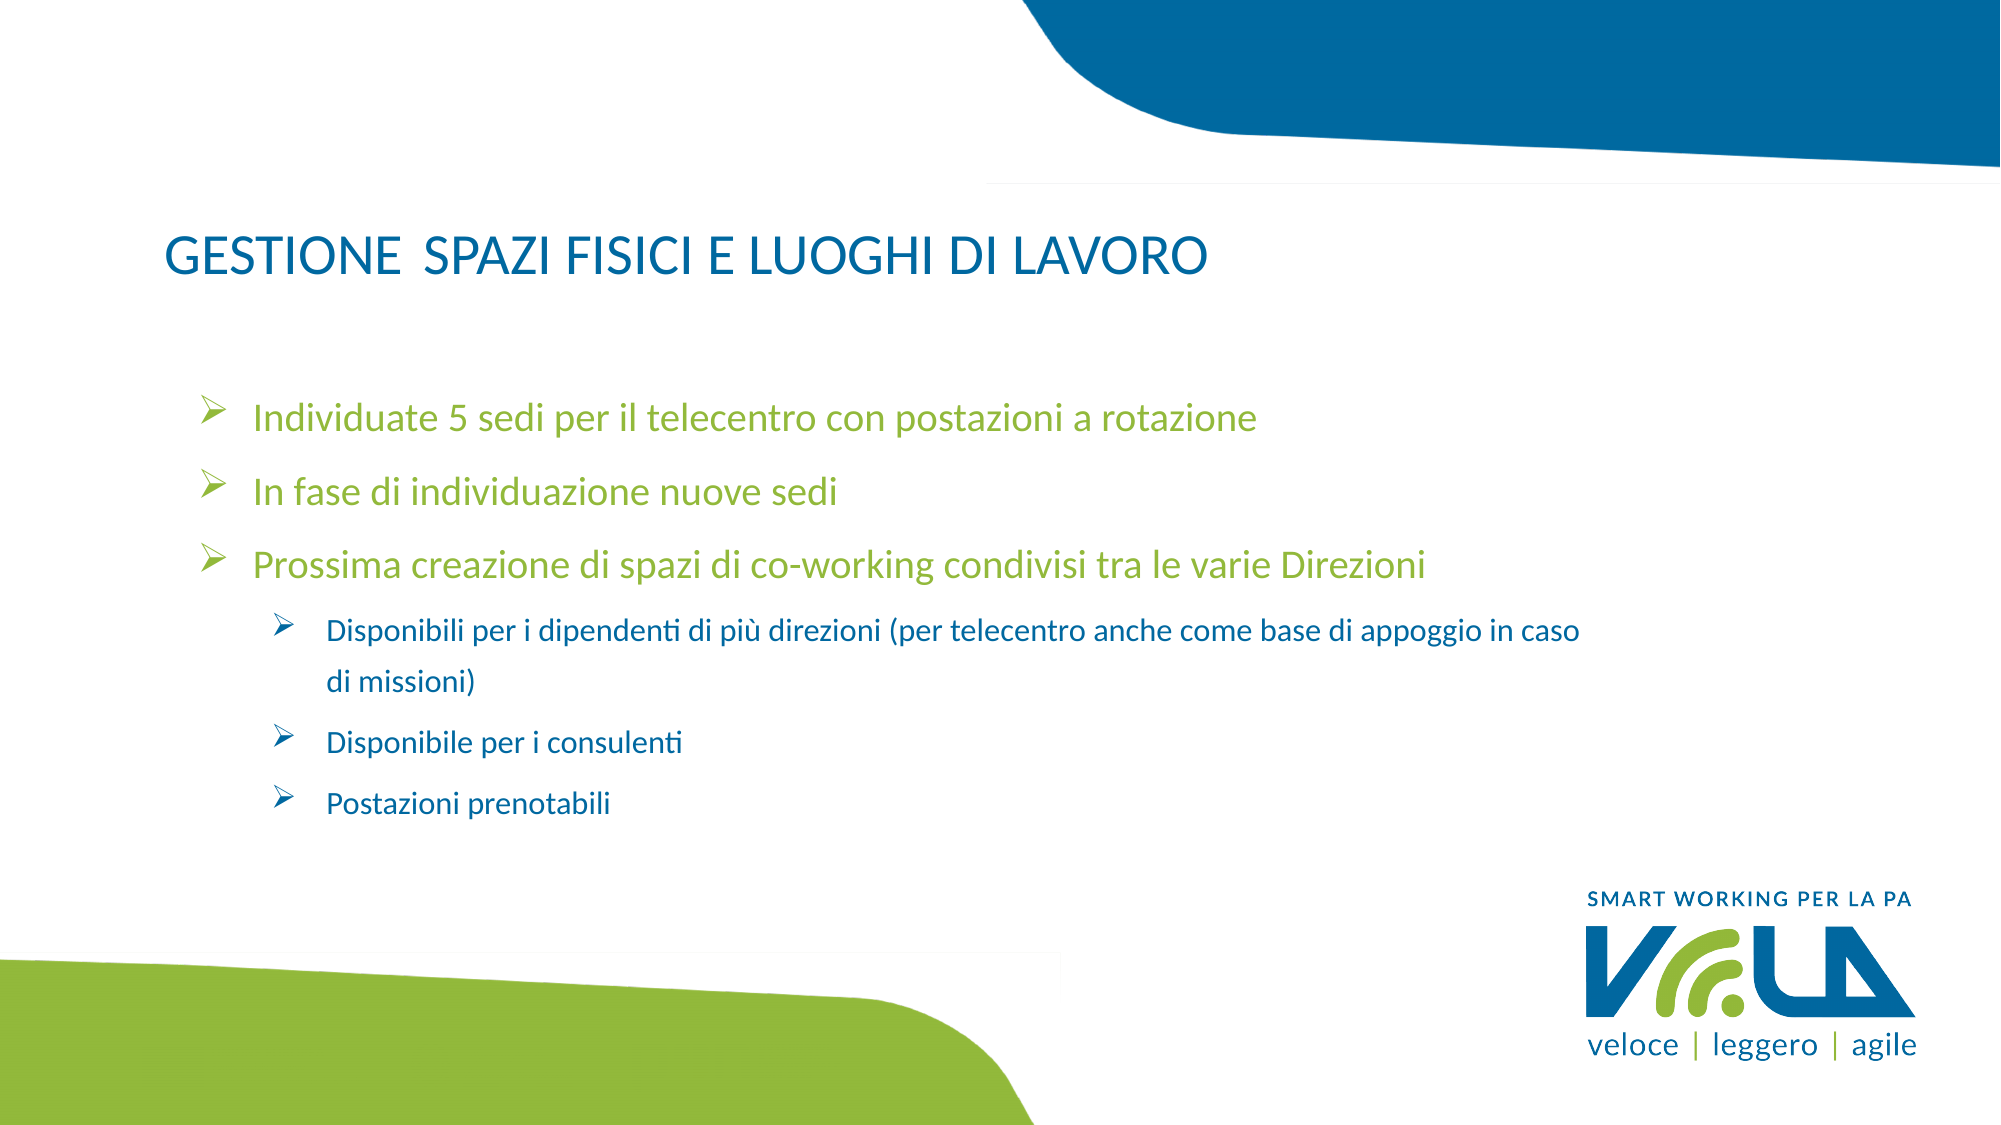

# GESTIONE SPAZI FISICI E LUOGHI DI LAVORO
Individuate 5 sedi per il telecentro con postazioni a rotazione
In fase di individuazione nuove sedi
Prossima creazione di spazi di co-working condivisi tra le varie Direzioni
Disponibili per i dipendenti di più direzioni (per telecentro anche come base di appoggio in caso di missioni)
Disponibile per i consulenti
Postazioni prenotabili